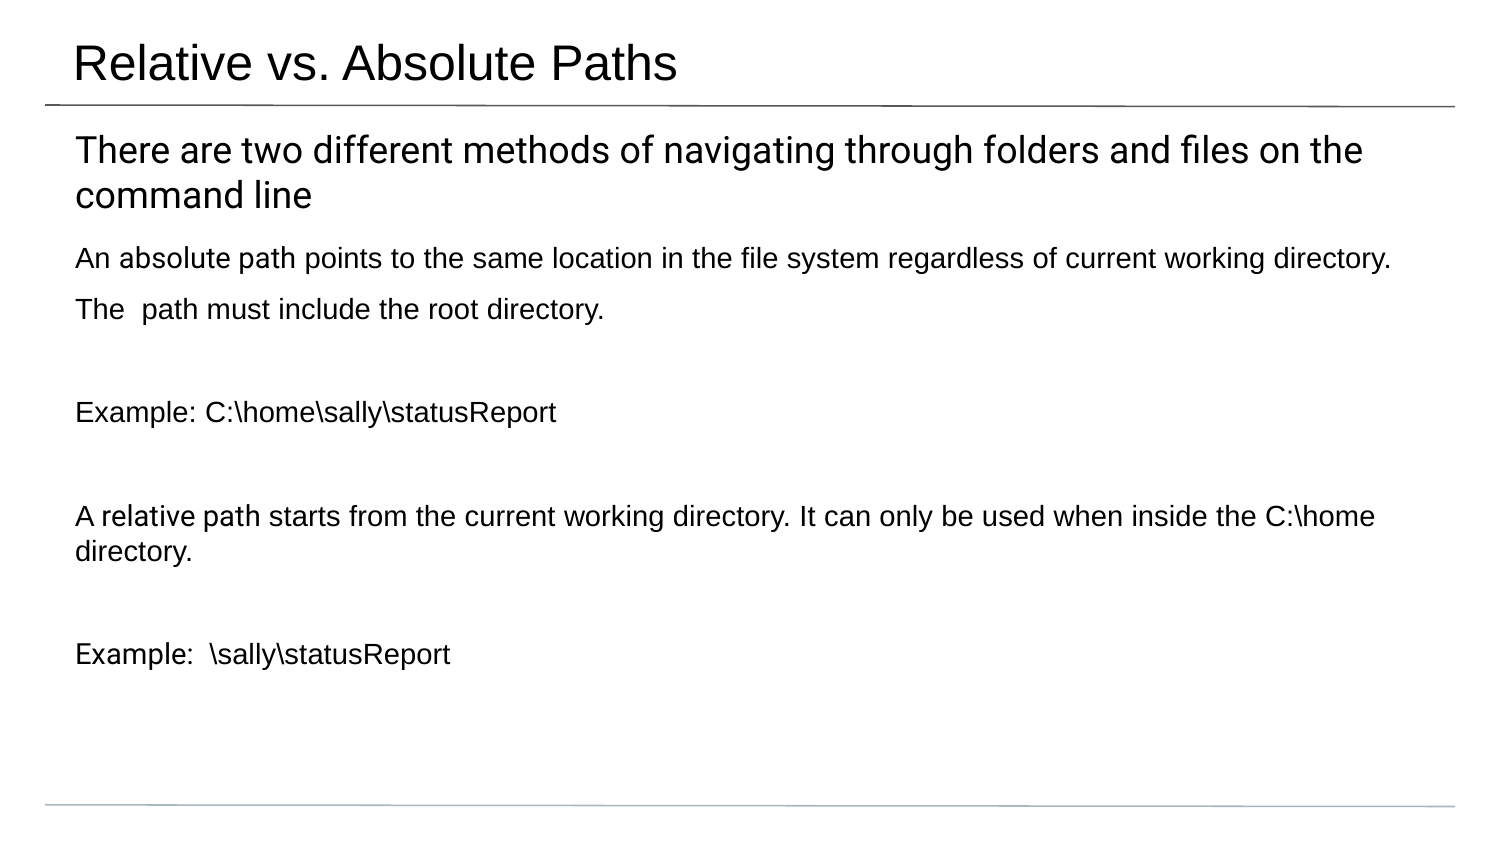

# Relative vs. Absolute Paths
There are two different methods of navigating through folders and files on the command line
An absolute path points to the same location in the file system regardless of current working directory.
The  path must include the root directory.

Example: C:\home\sally\statusReport

A relative path starts from the current working directory. It can only be used when inside the C:\home directory.

Example:  \sally\statusReport